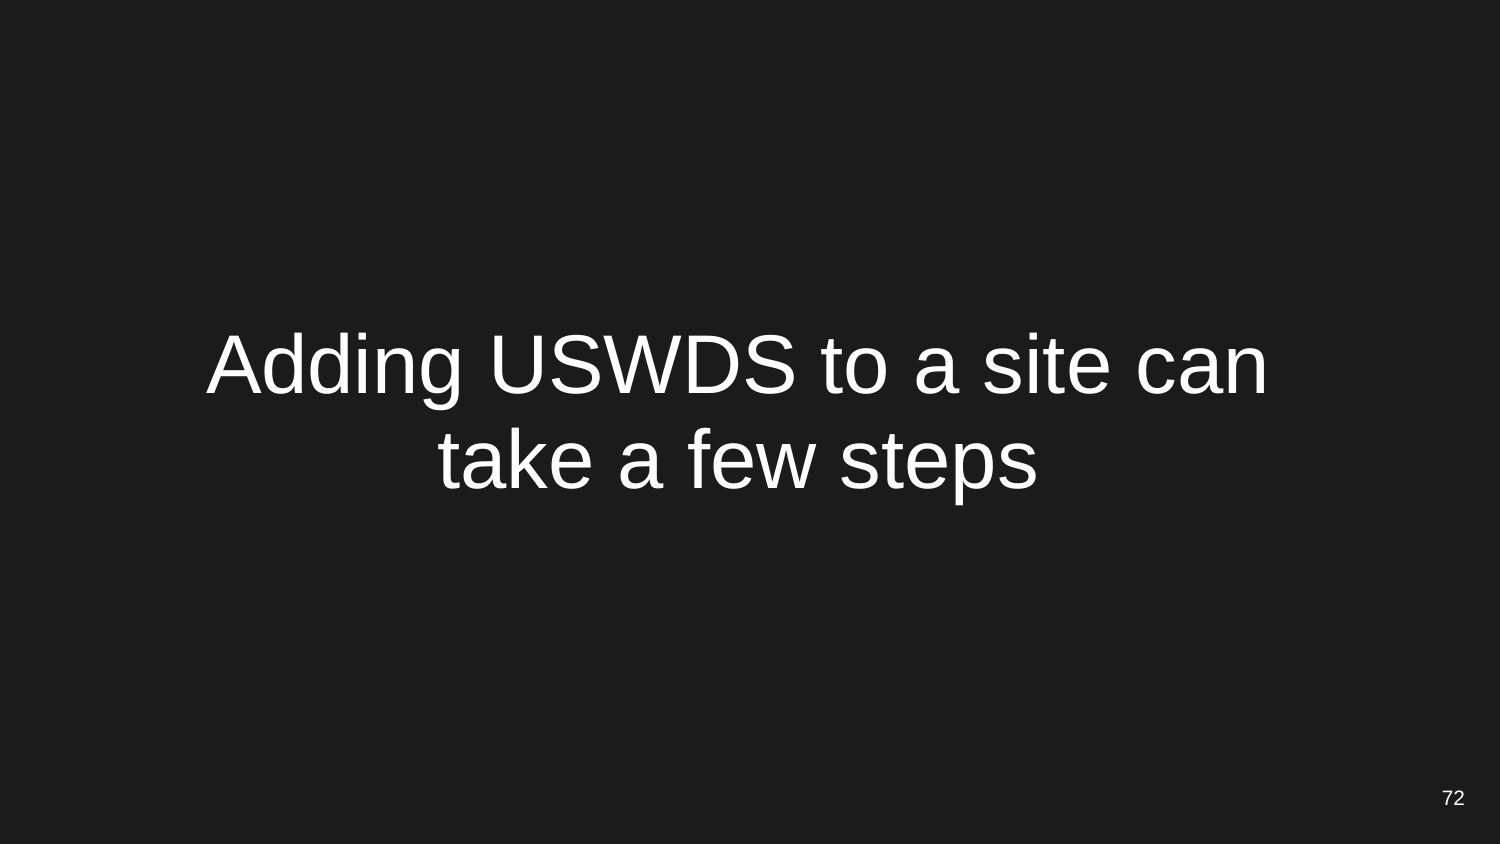

# Adding USWDS to a site can take a few steps
72